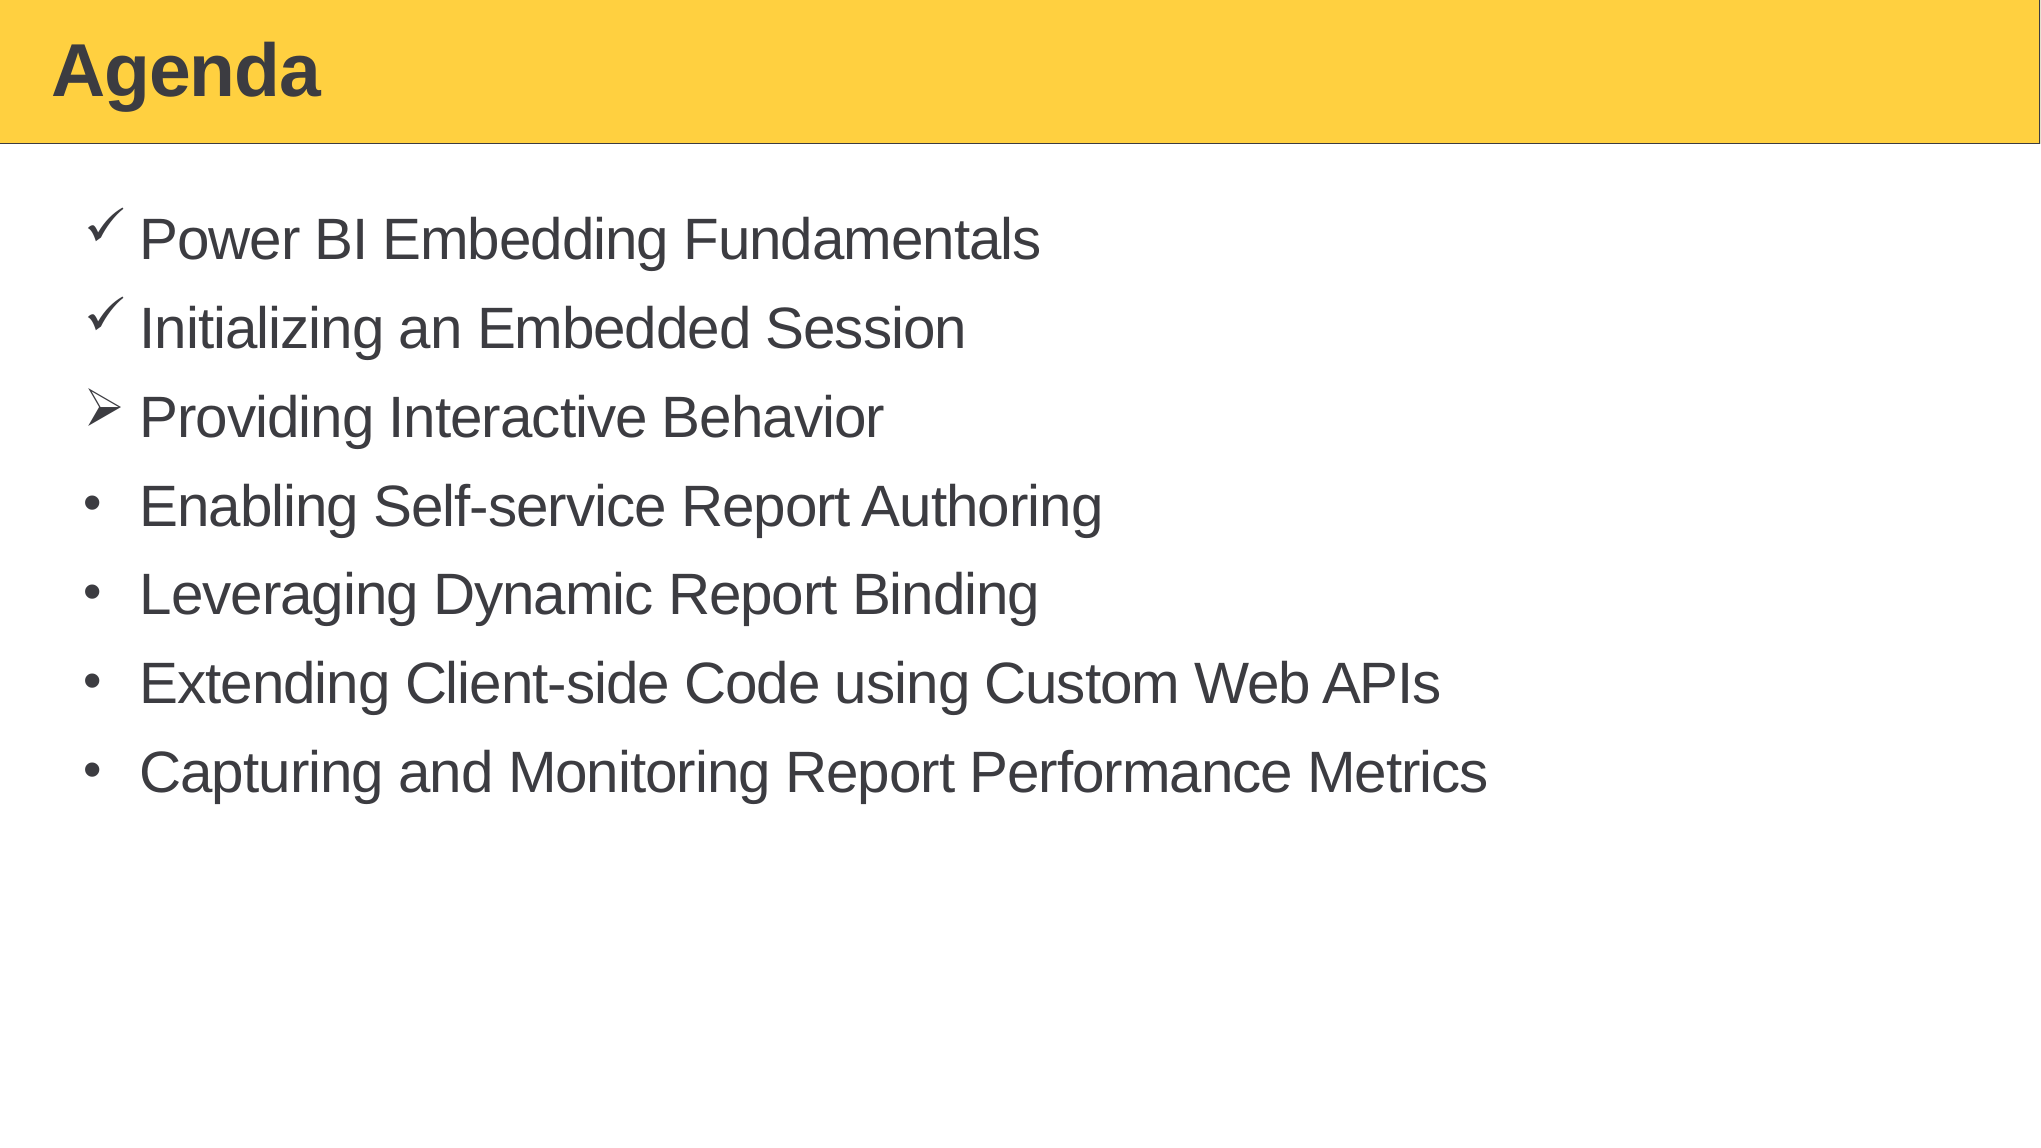

# Agenda
Power BI Embedding Fundamentals
Initializing an Embedded Session
Providing Interactive Behavior
Enabling Self-service Report Authoring
Leveraging Dynamic Report Binding
Extending Client-side Code using Custom Web APIs
Capturing and Monitoring Report Performance Metrics